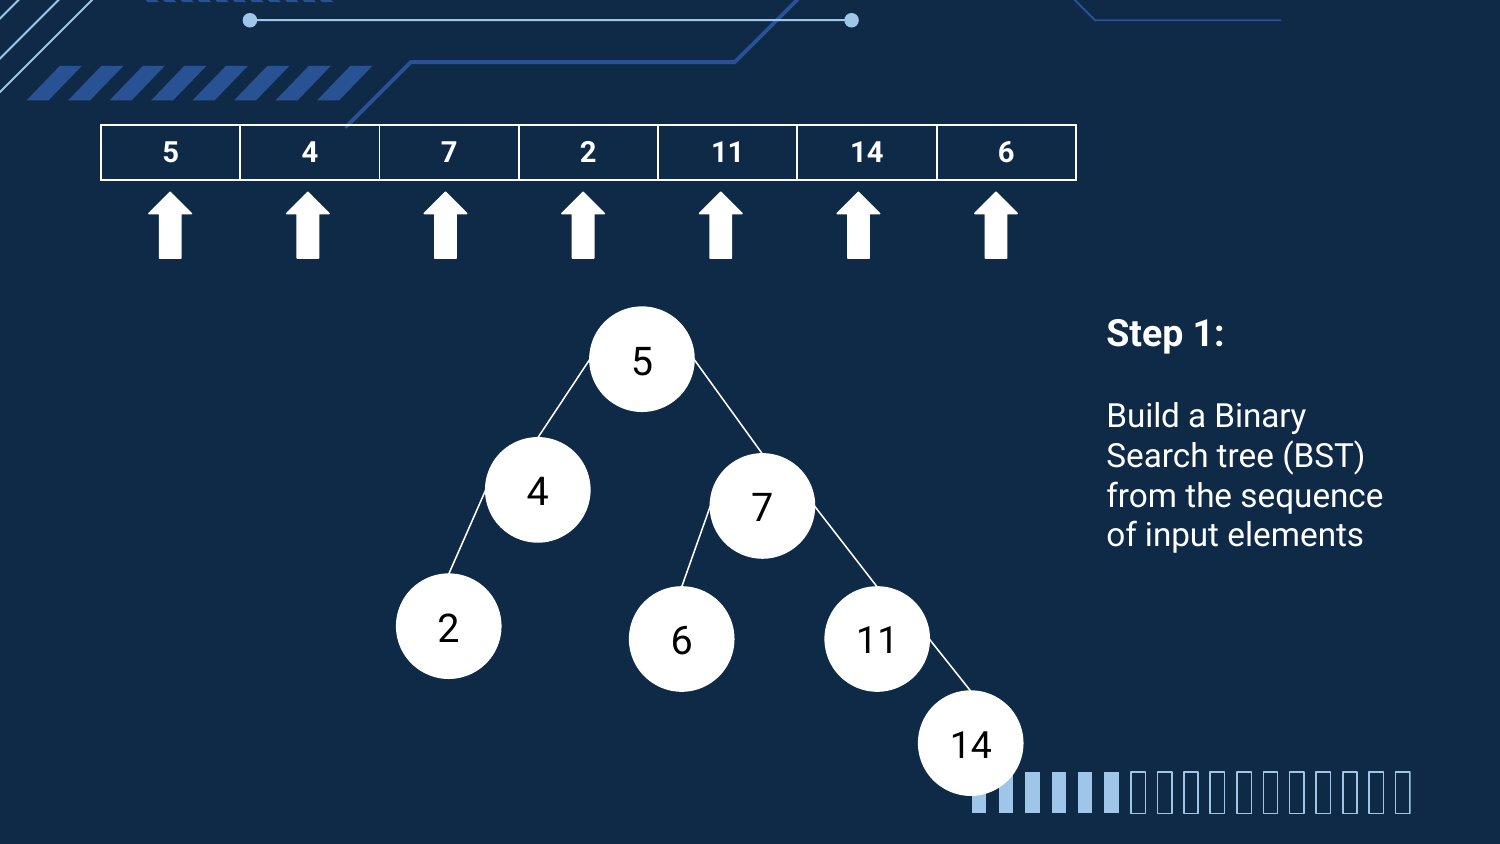

| 5 | 4 | 7 | 2 | 11 | 14 | 6 |
| --- | --- | --- | --- | --- | --- | --- |

Step 1:

Build a Binary Search tree (BST) from the sequence of input elements

5
4
7
2
6
11
14